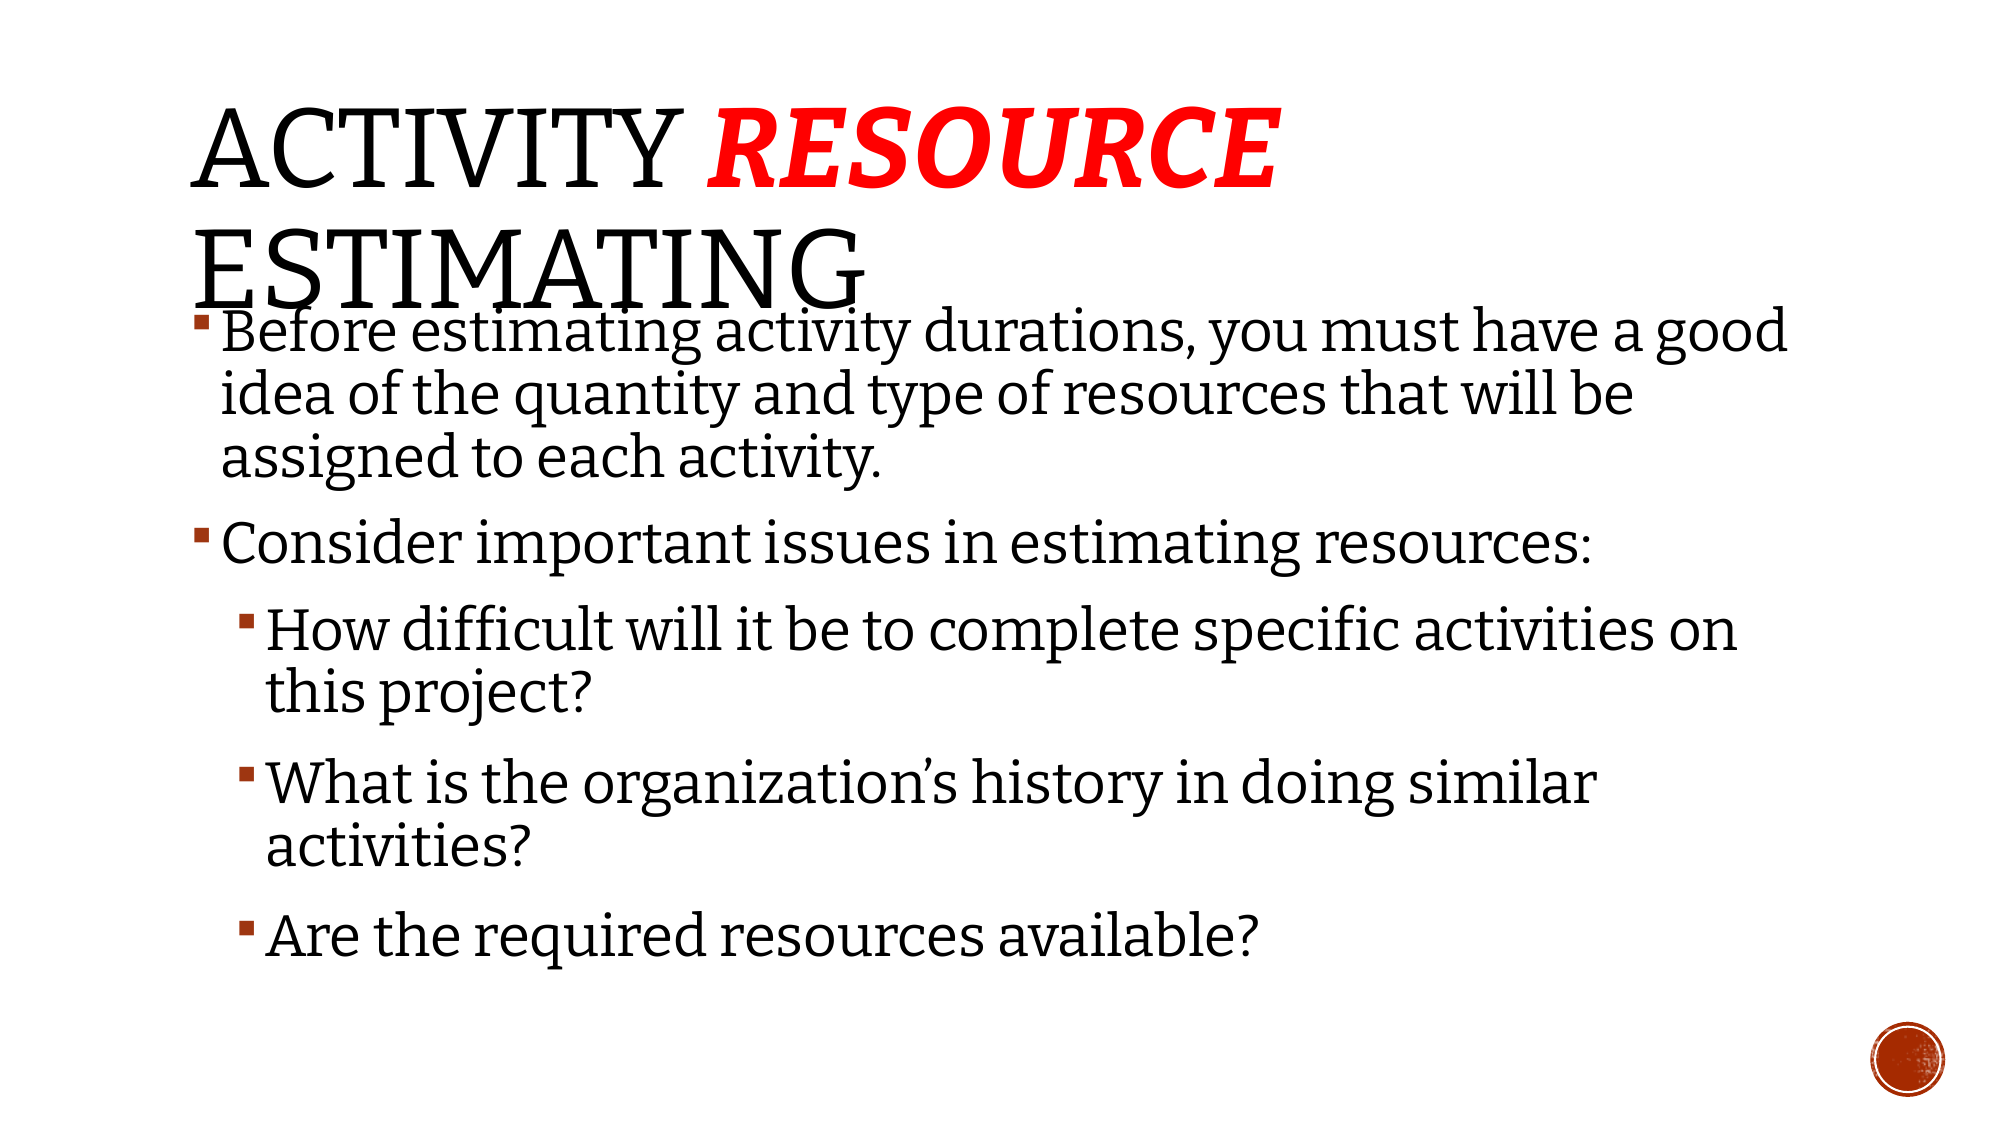

# Activity Resource Estimating
Before estimating activity durations, you must have a good idea of the quantity and type of resources that will be assigned to each activity.
Consider important issues in estimating resources:
How difficult will it be to complete specific activities on this project?
What is the organization’s history in doing similar activities?
Are the required resources available?